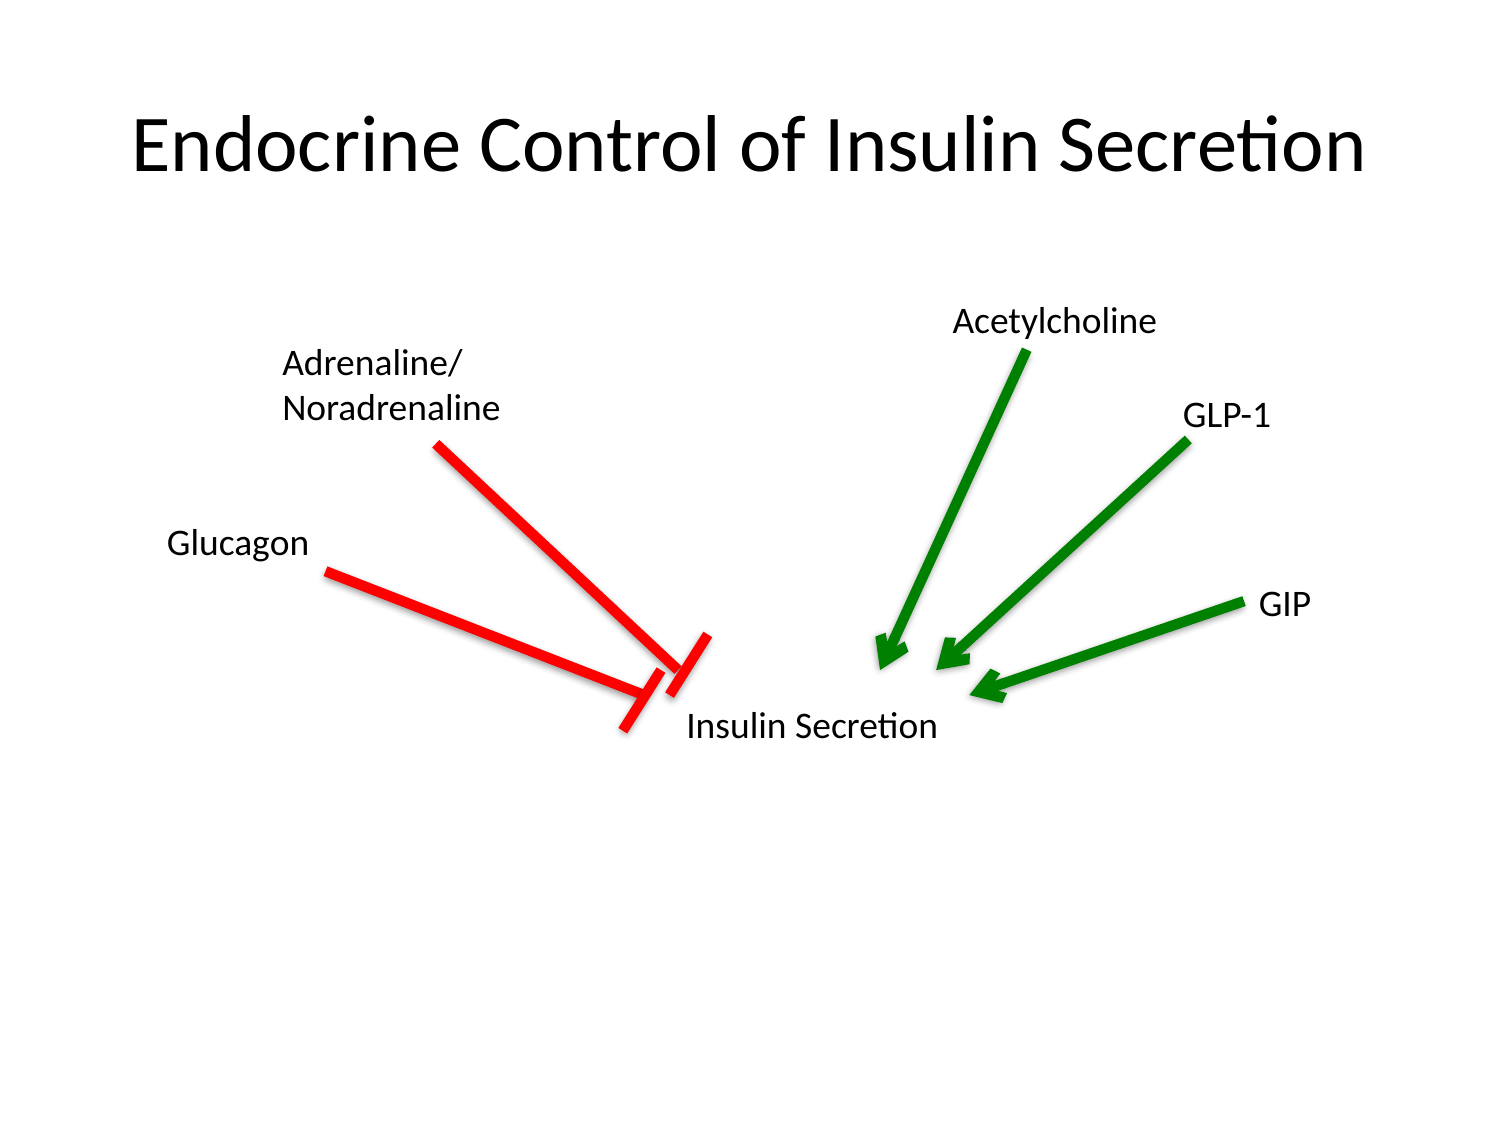

# Endocrine Control of Insulin Secretion
Acetylcholine
Adrenaline/
Noradrenaline
GLP-1
Glucagon
GIP
Insulin Secretion